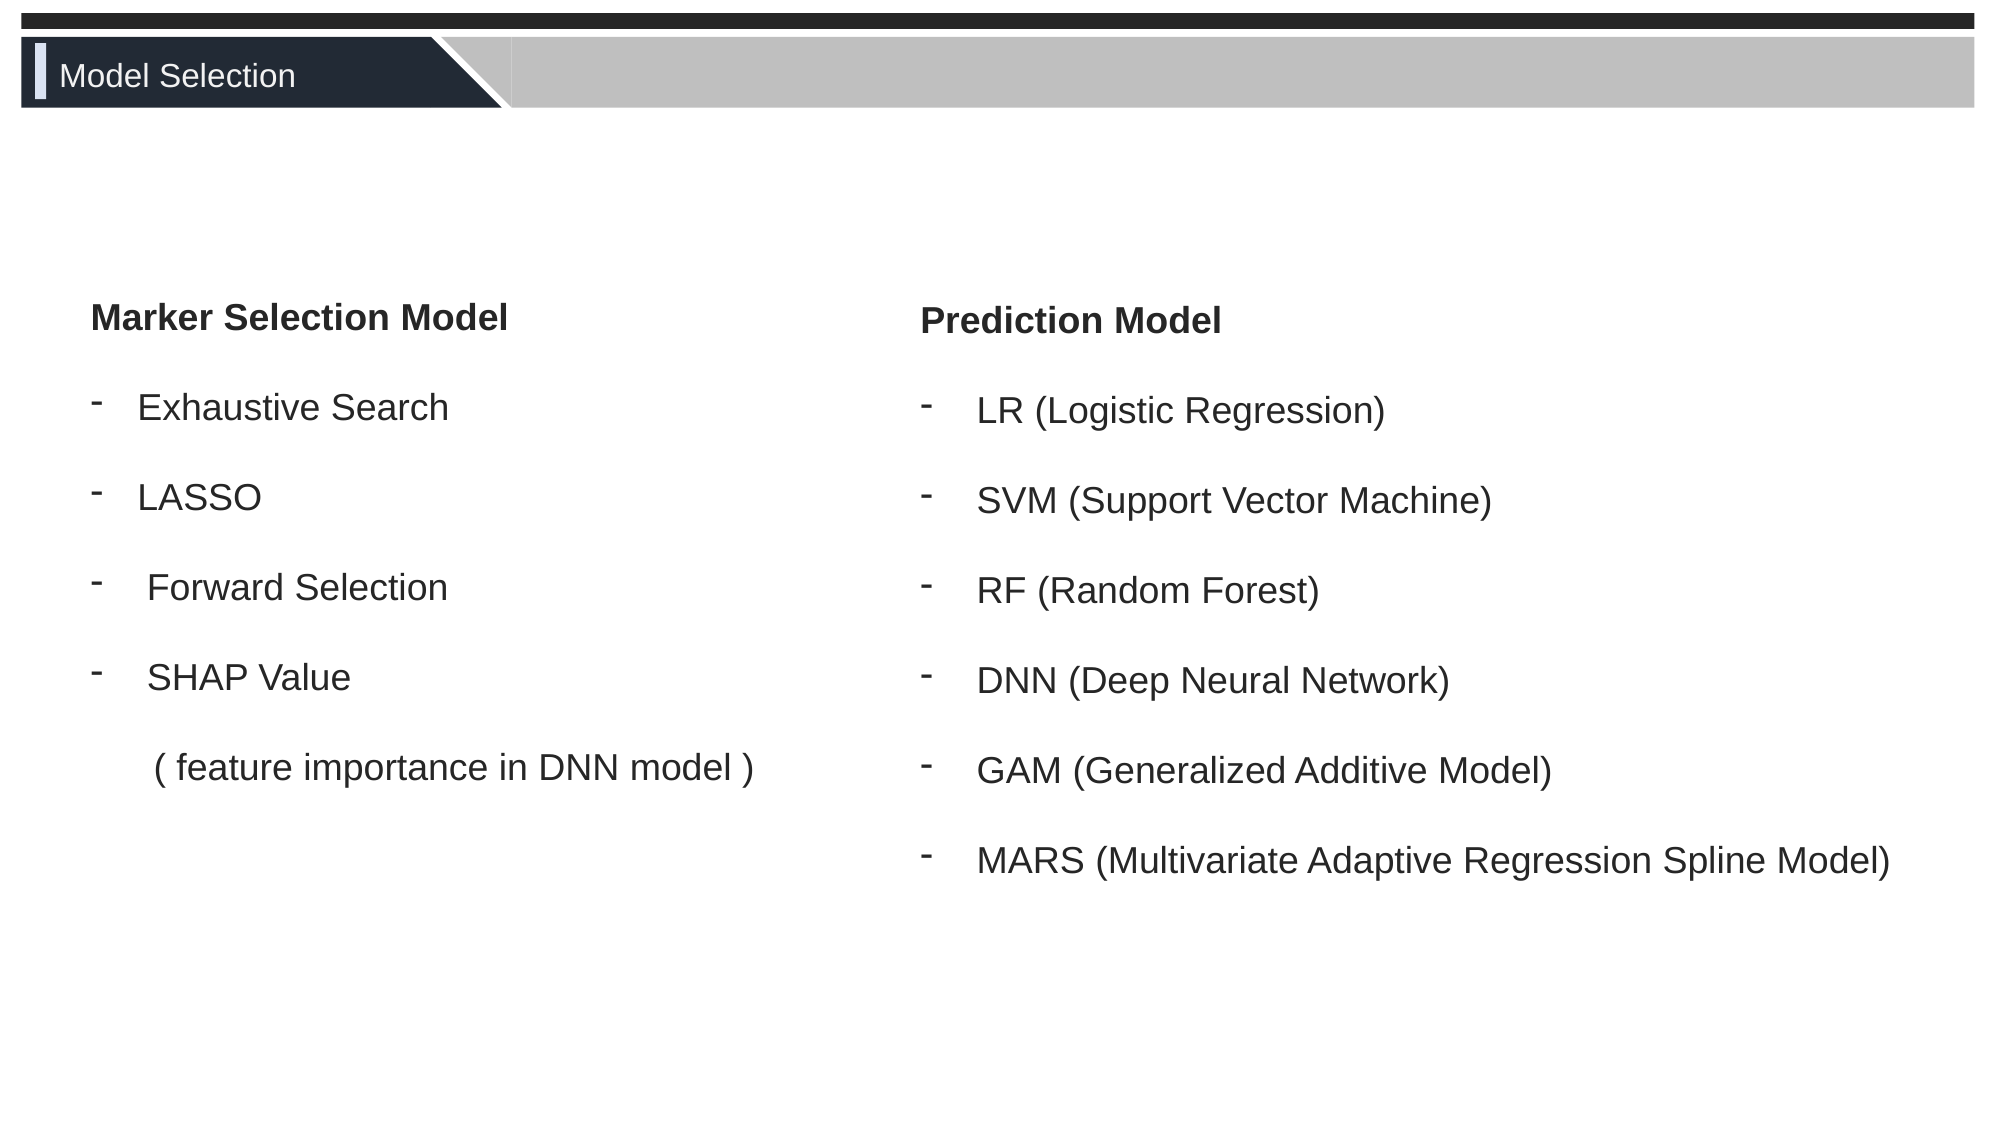

Model Selection
Marker Selection Model
Exhaustive Search
LASSO
Forward Selection
SHAP Value
      ( feature importance in DNN model )
Prediction Model
LR (Logistic Regression)
SVM (Support Vector Machine)
RF (Random Forest)
DNN (Deep Neural Network)
GAM (Generalized Additive Model)
MARS (Multivariate Adaptive Regression Spline Model)